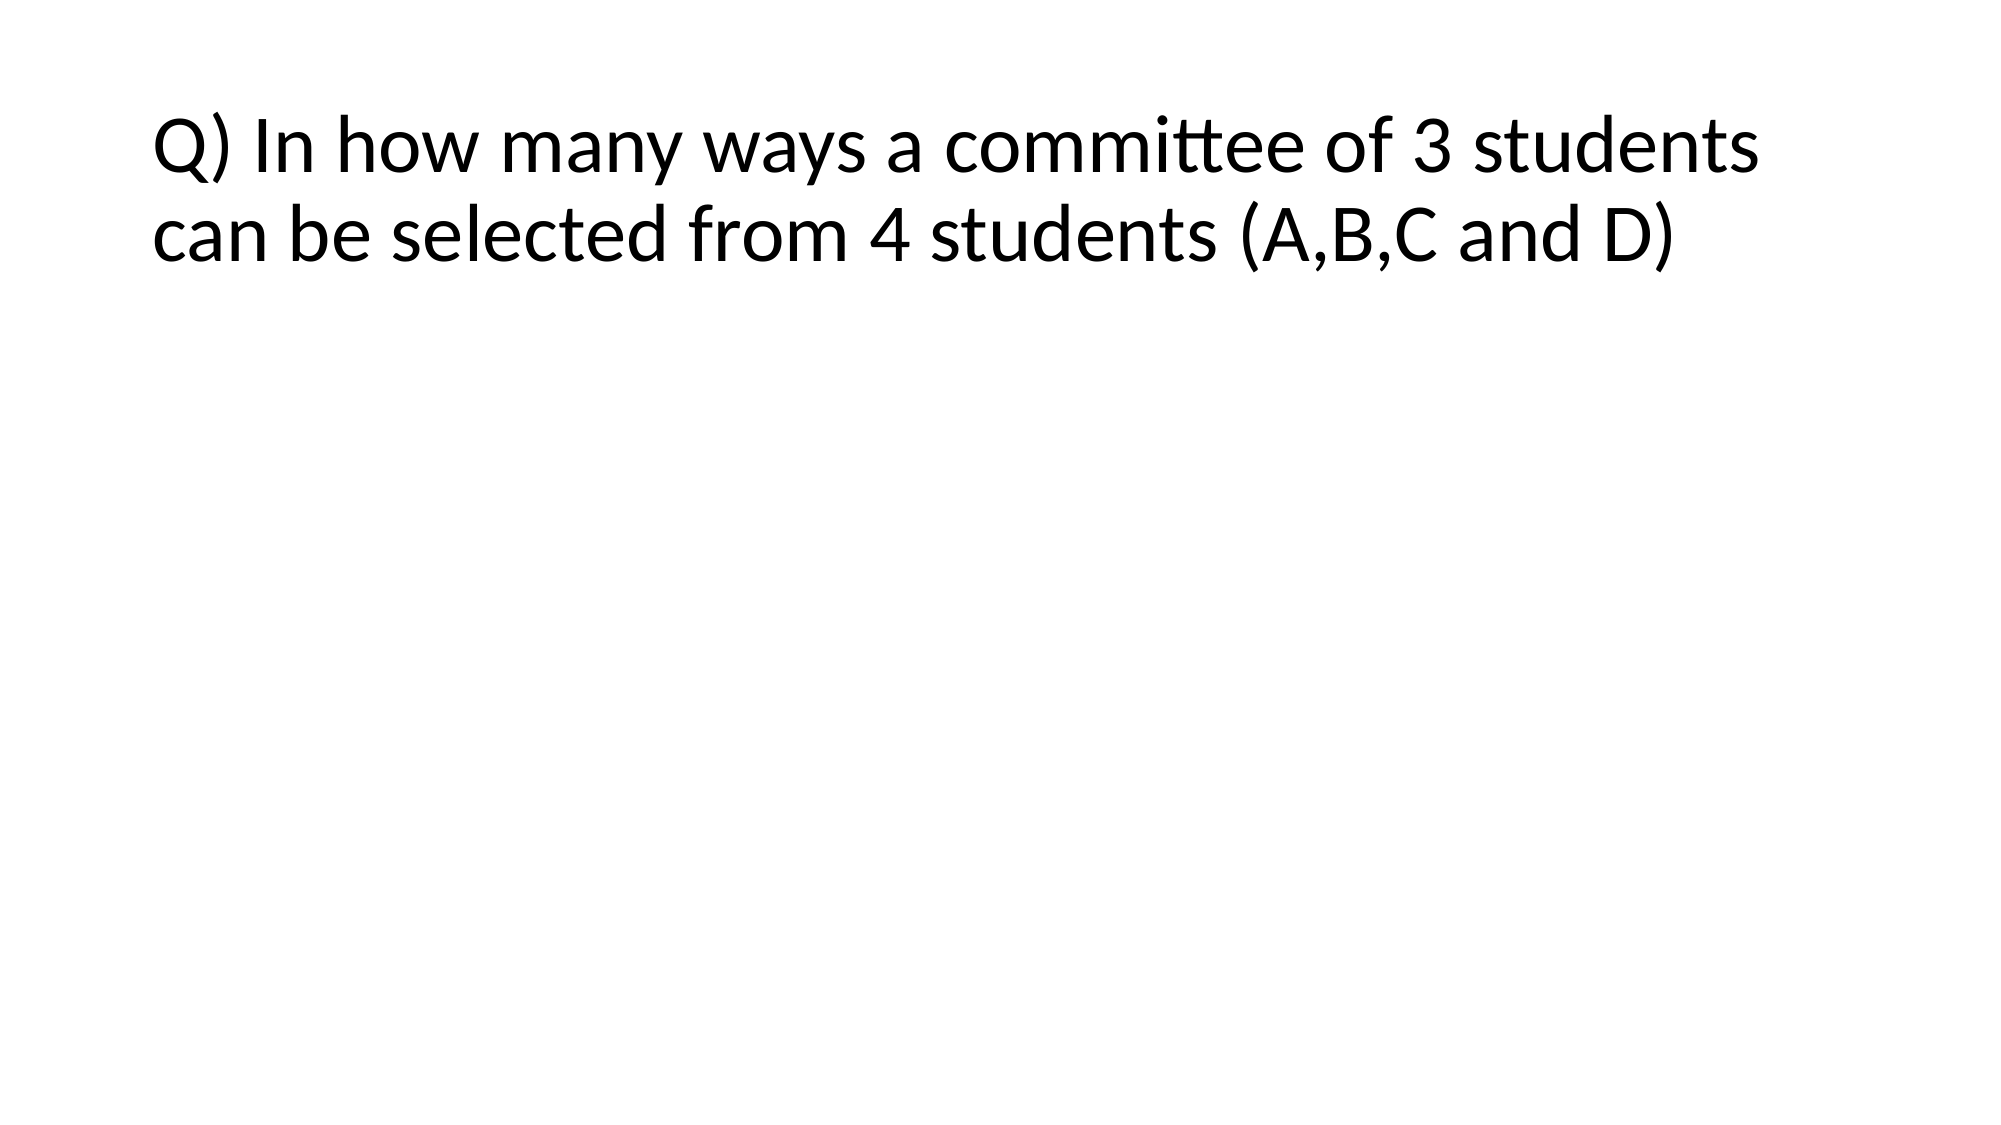

# Q) In how many ways a committee of 3 students can be selected from 4 students (A,B,C and D)